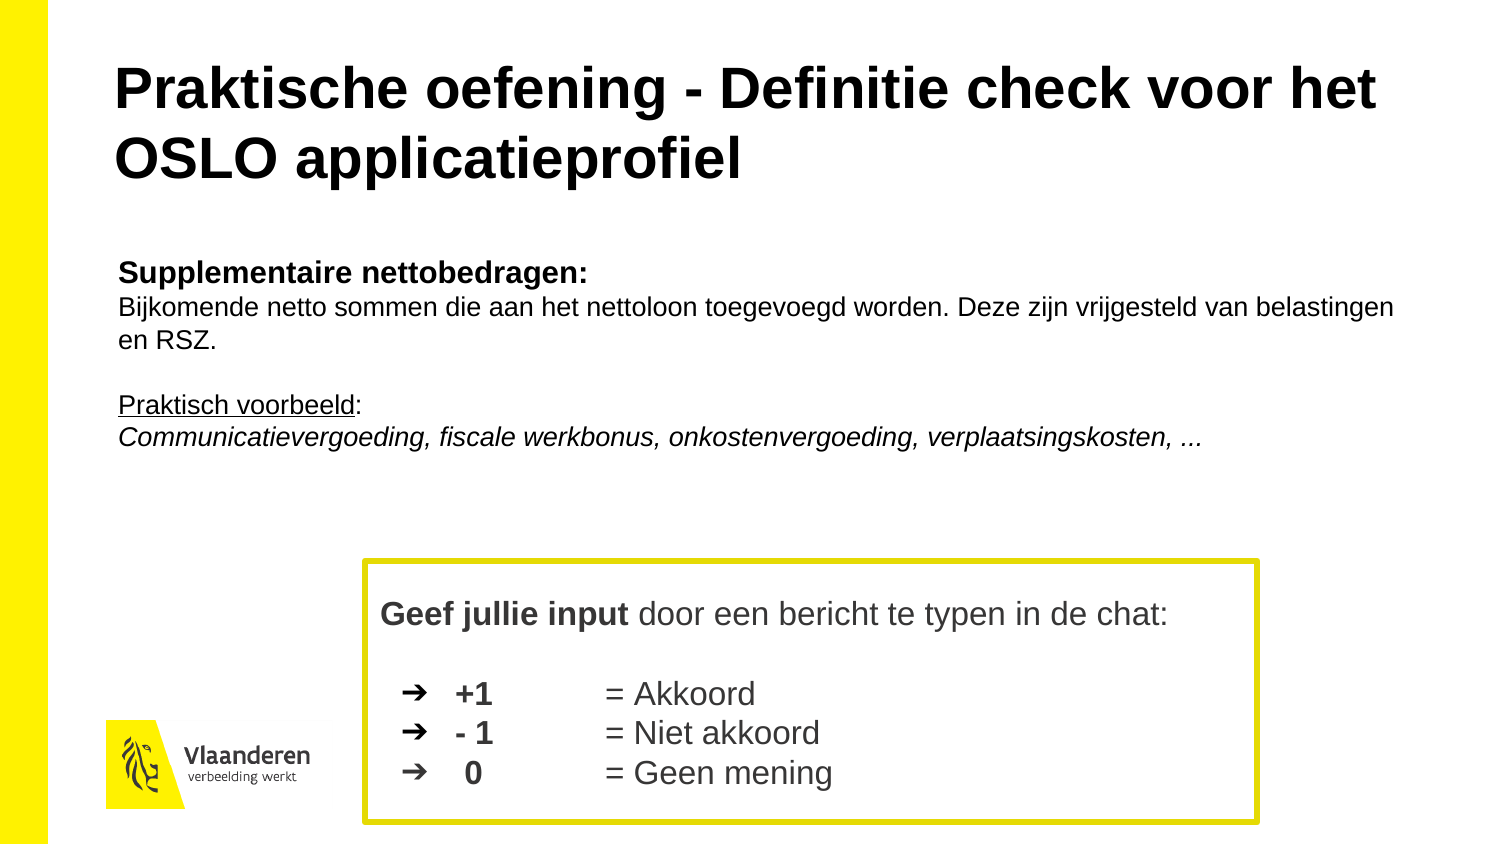

Praktische oefening - Definitie check voor het OSLO applicatieprofiel
Supplementaire nettobedragen:
Bijkomende netto sommen die aan het nettoloon toegevoegd worden. Deze zijn vrijgesteld van belastingen en RSZ.

Praktisch voorbeeld:
Communicatievergoeding, fiscale werkbonus, onkostenvergoeding, verplaatsingskosten, ...
Geef jullie input door een bericht te typen in de chat:

+1 	= Akkoord
- 1	= Niet akkoord
 0 	= Geen mening